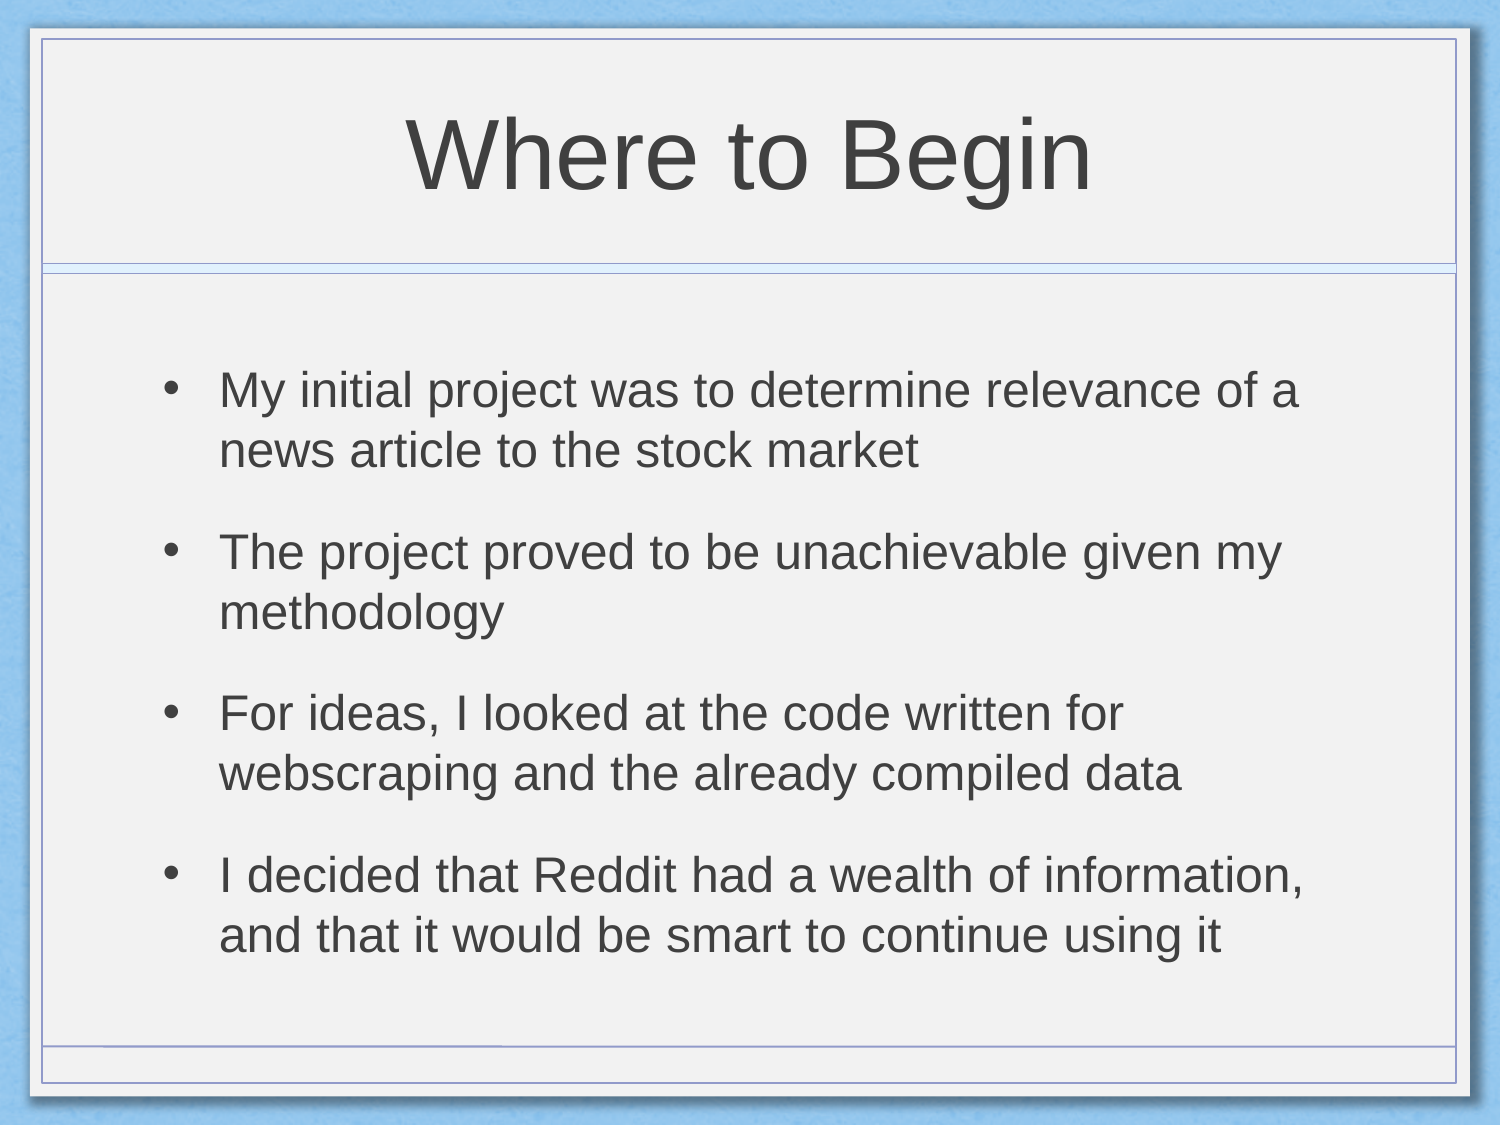

# Where to Begin
My initial project was to determine relevance of a news article to the stock market
The project proved to be unachievable given my methodology
For ideas, I looked at the code written for webscraping and the already compiled data
I decided that Reddit had a wealth of information, and that it would be smart to continue using it